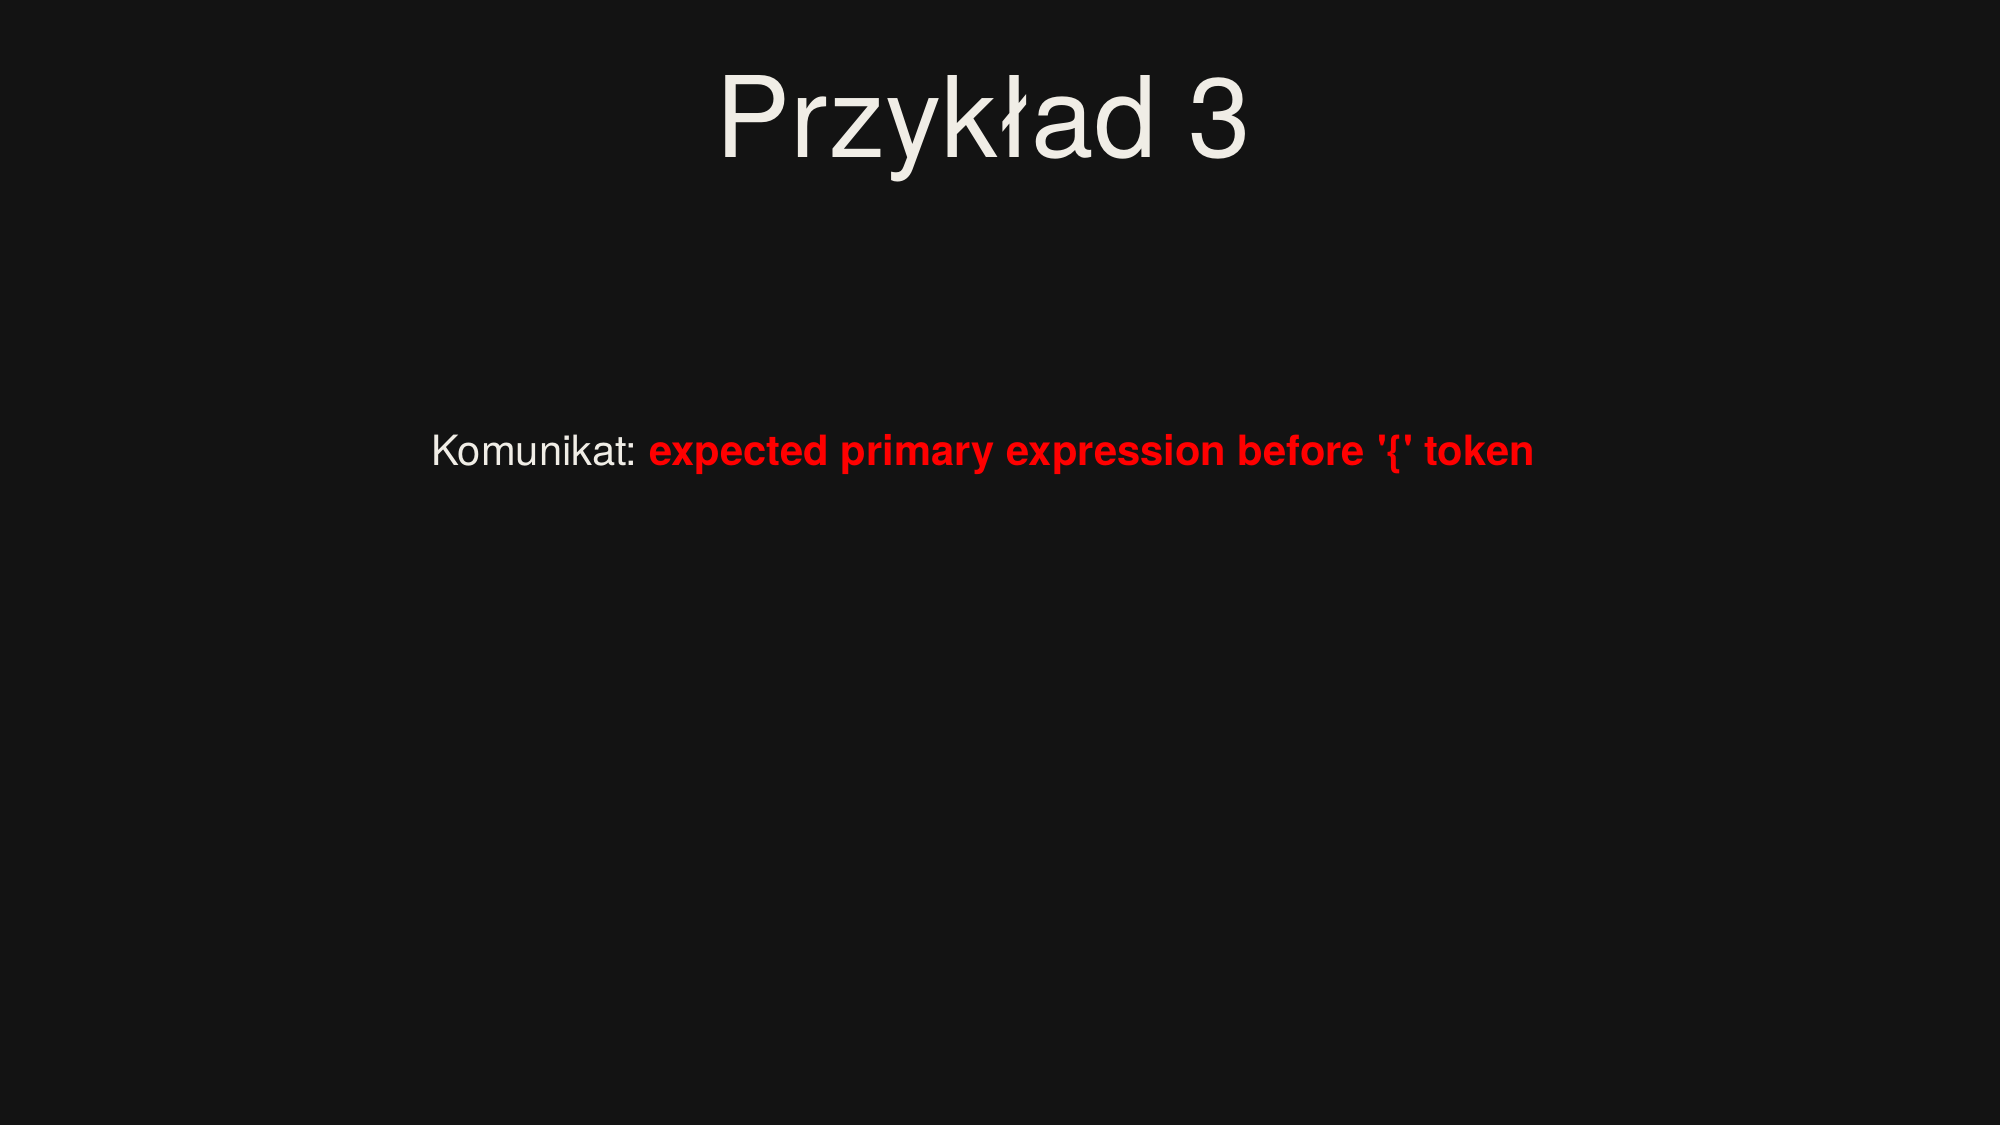

# Przykład 3
Komunikat: expected primary expression before '{' token
Opis: błąd składniowy, np. pusty warunek if
Przyczyna: brak wyrażenia przed nawiasem klamrowym
Co zrobić: szukaj przy blokach kodu (if, while, for, funkcje)